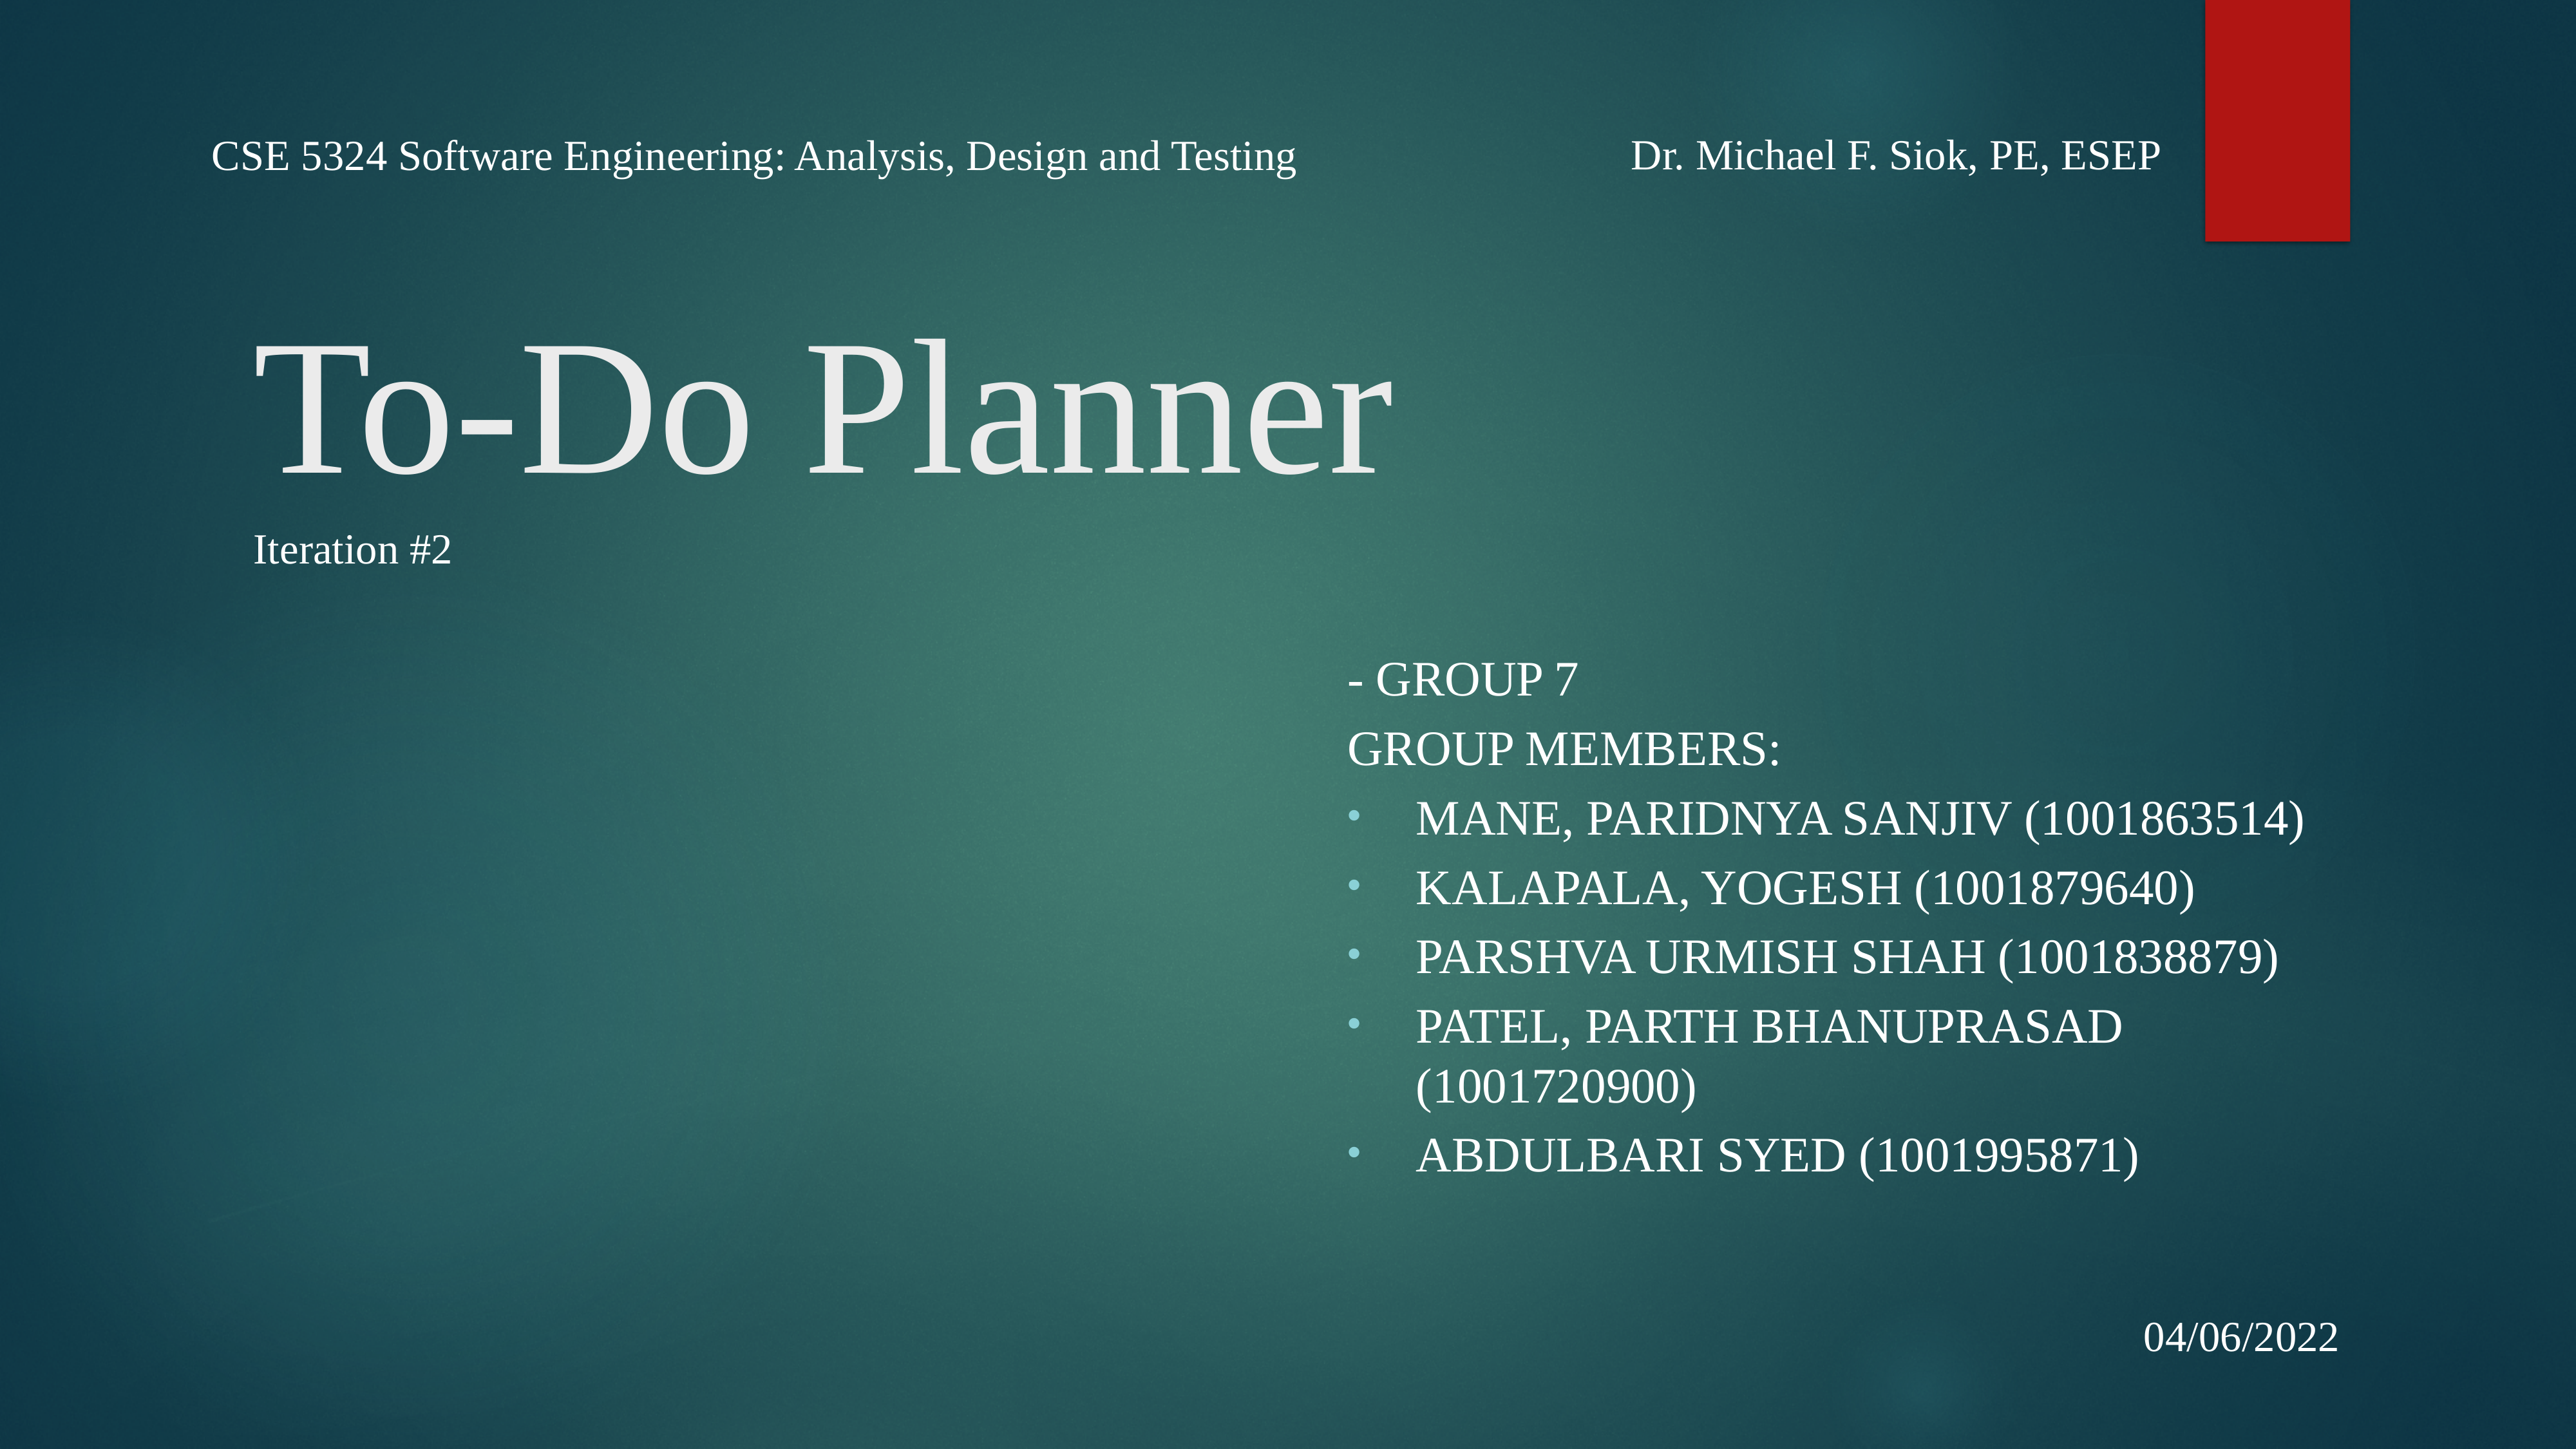

Dr. Michael F. Siok, PE, ESEP
CSE 5324 Software Engineering: Analysis, Design and Testing
To-Do Planner
Iteration #2
- group 7
Group members:
Mane, Paridnya Sanjiv (1001863514)
Kalapala, Yogesh (1001879640)
Parshva Urmish Shah (1001838879)
Patel, Parth Bhanuprasad (1001720900)
Abdulbari Syed (1001995871)

04/06/2022